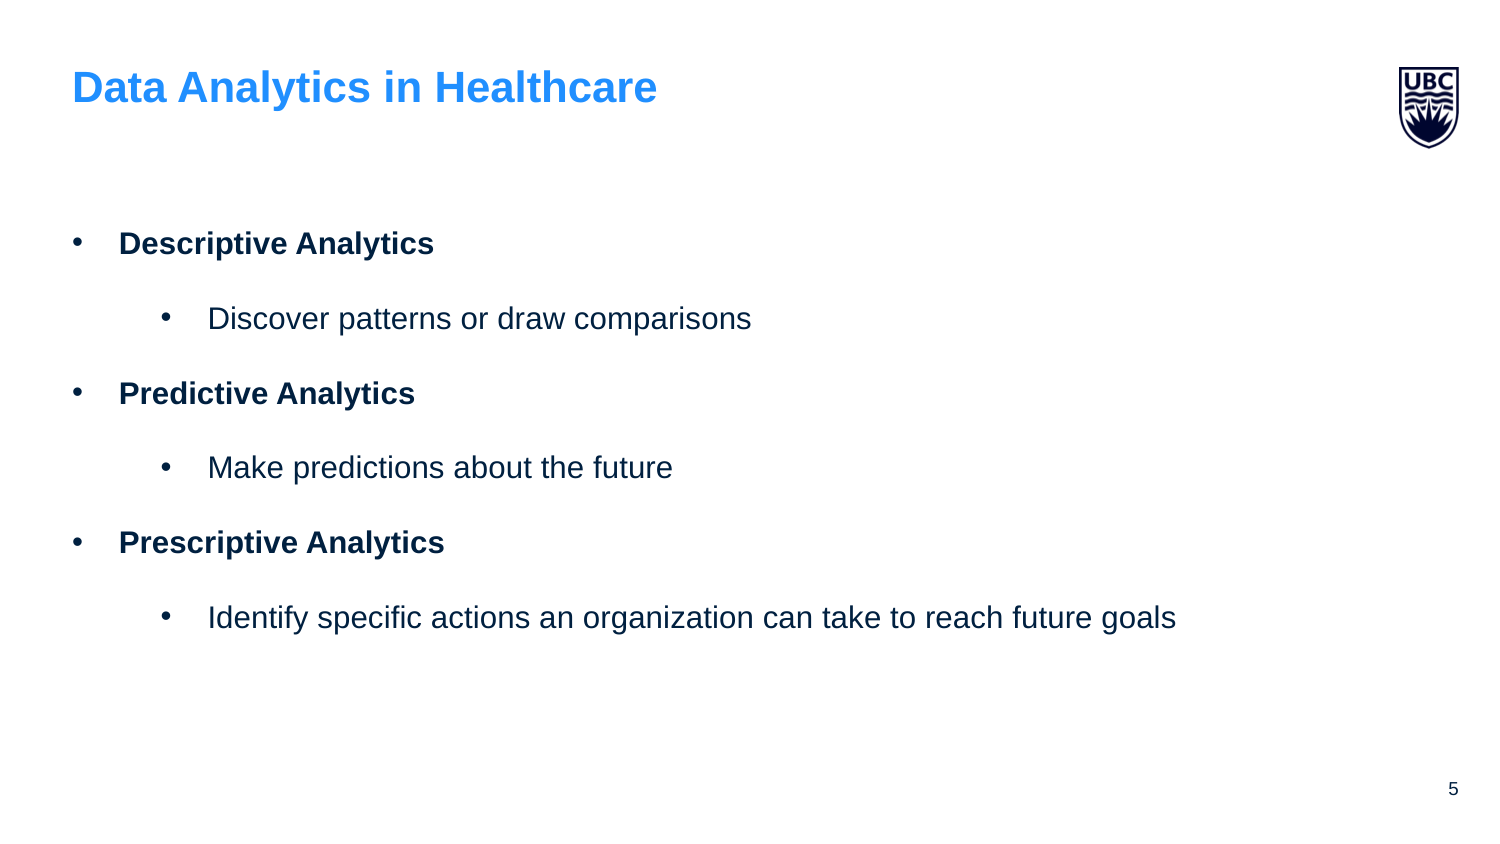

# Data Analytics in Healthcare
Descriptive Analytics
Discover patterns or draw comparisons
Predictive Analytics
Make predictions about the future
Prescriptive Analytics
Identify specific actions an organization can take to reach future goals